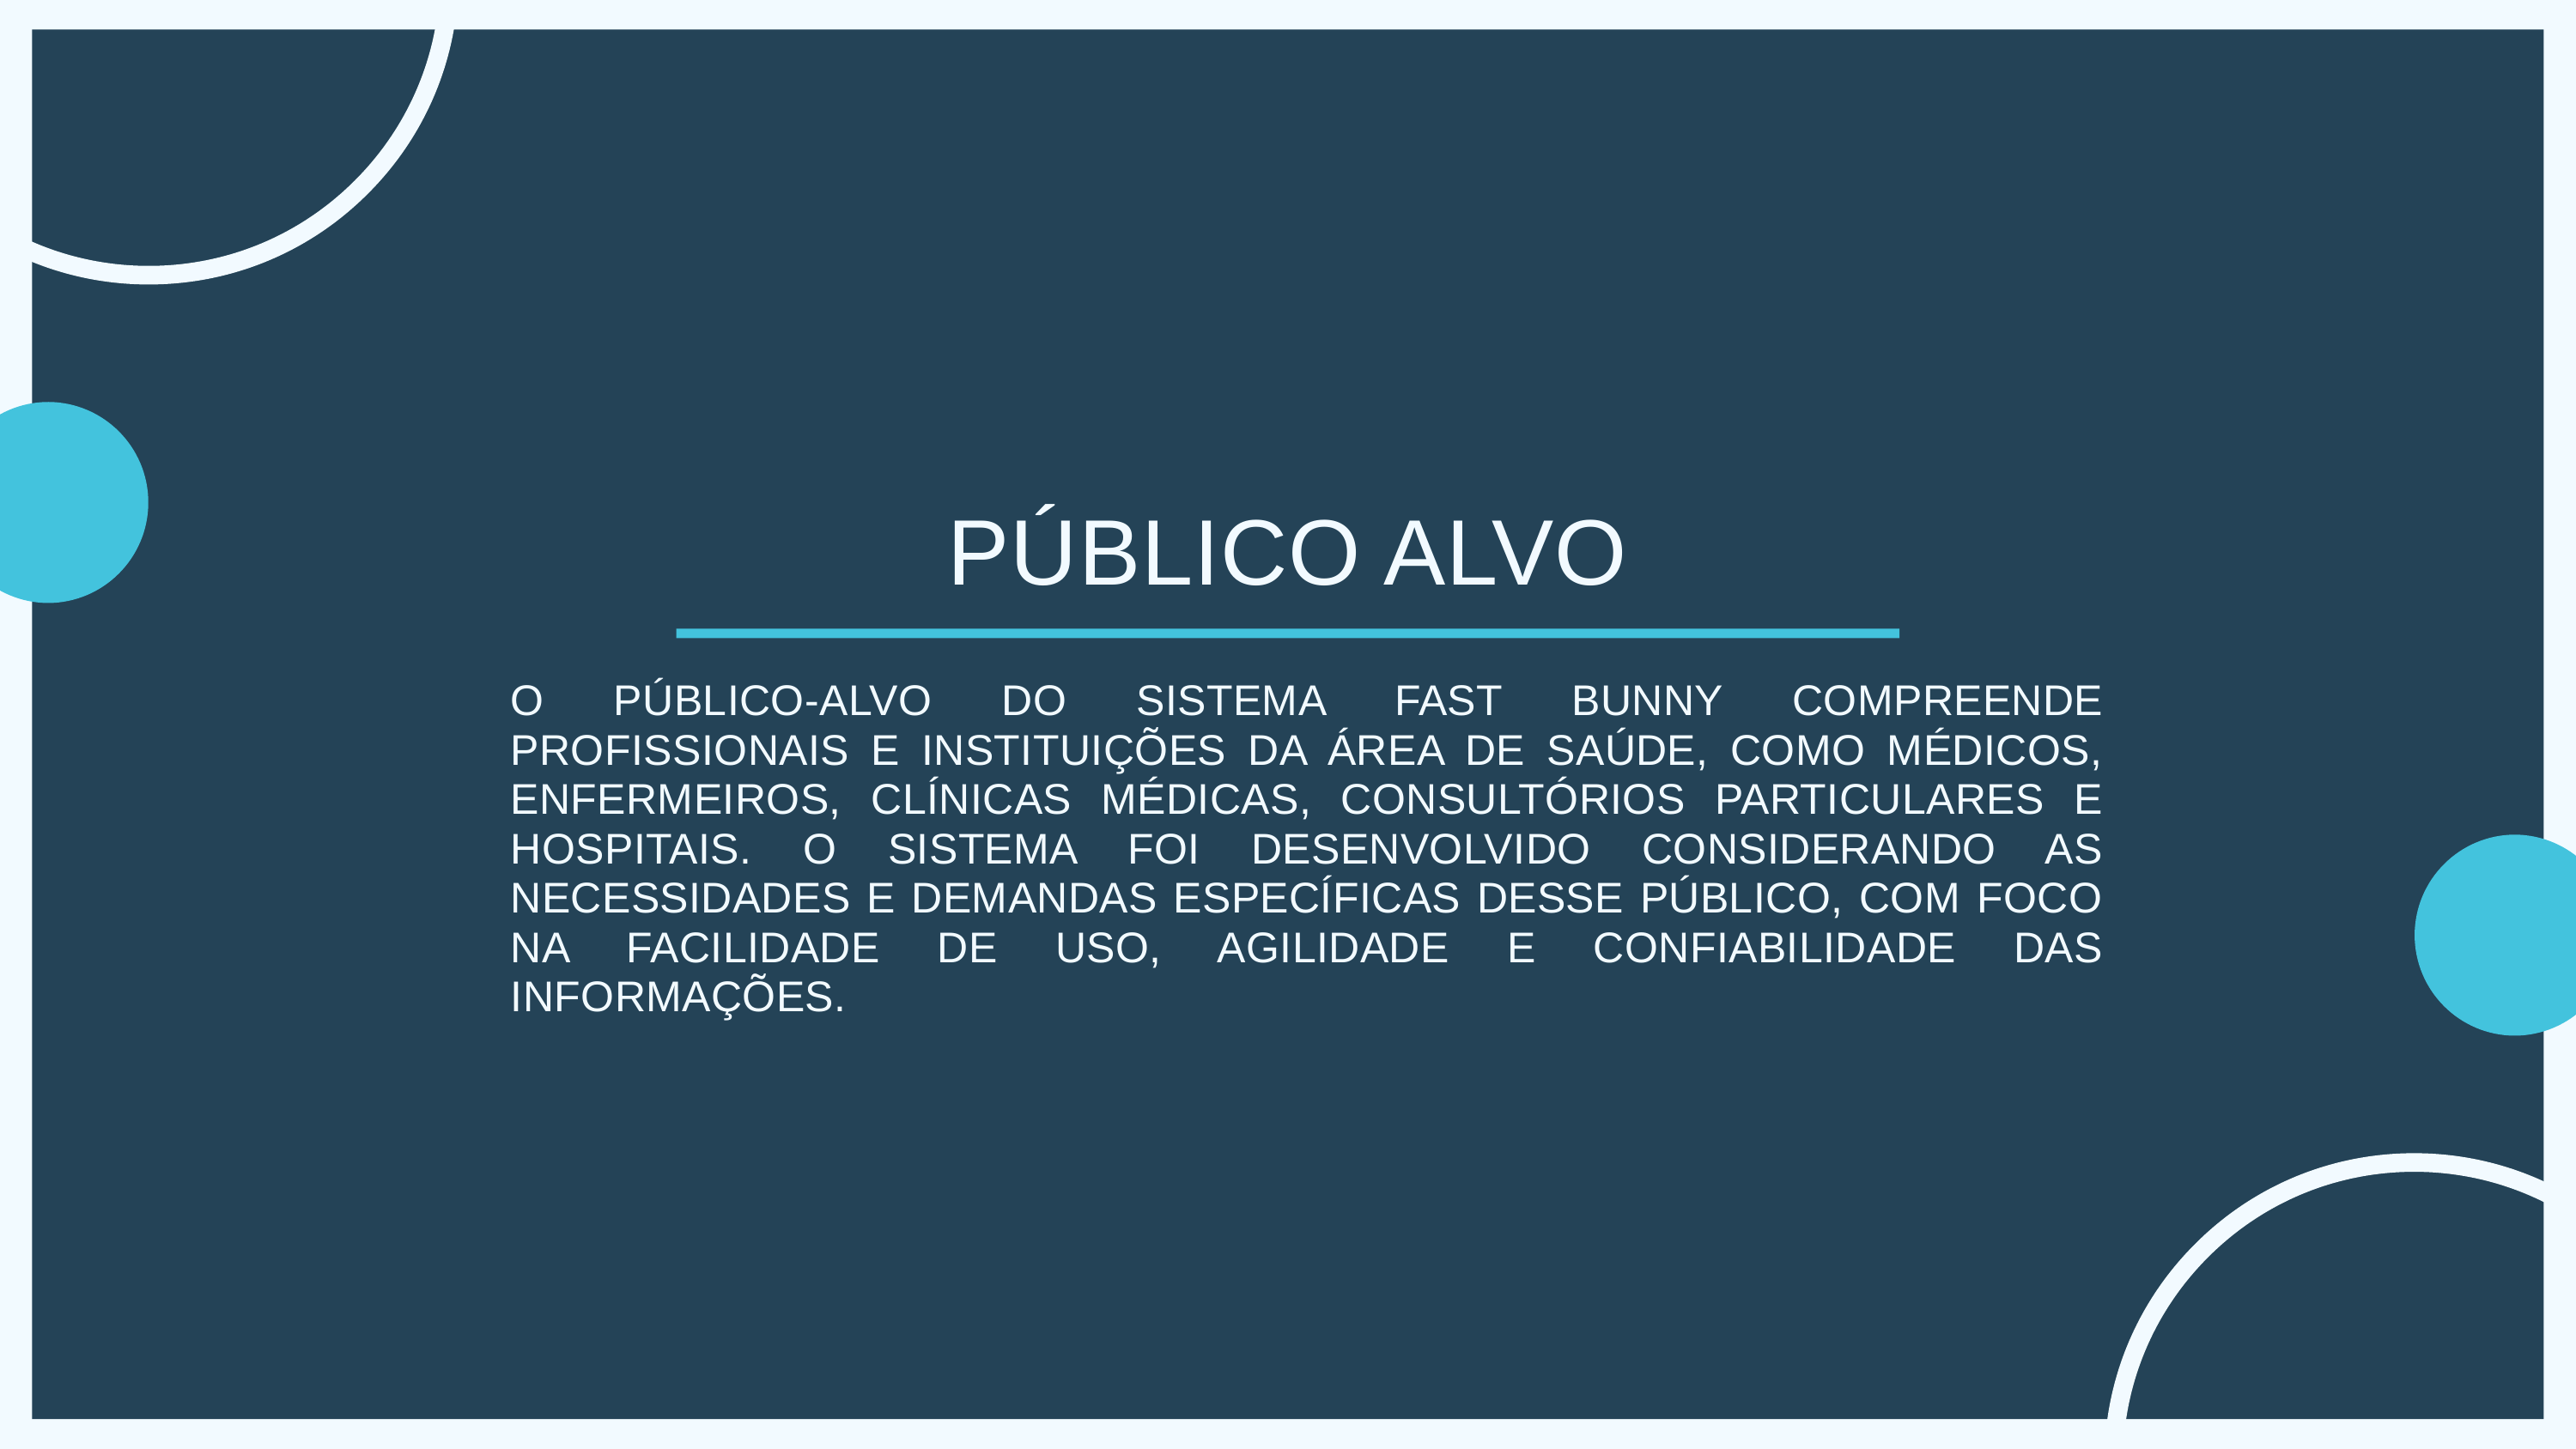

PÚBLICO ALVO

O PÚBLICO-ALVO DO SISTEMA FAST BUNNY COMPREENDE PROFISSIONAIS E INSTITUIÇÕES DA ÁREA DE SAÚDE, COMO MÉDICOS, ENFERMEIROS, CLÍNICAS MÉDICAS, CONSULTÓRIOS PARTICULARES E HOSPITAIS. O SISTEMA FOI DESENVOLVIDO CONSIDERANDO AS NECESSIDADES E DEMANDAS ESPECÍFICAS DESSE PÚBLICO, COM FOCO NA FACILIDADE DE USO, AGILIDADE E CONFIABILIDADE DAS INFORMAÇÕES.